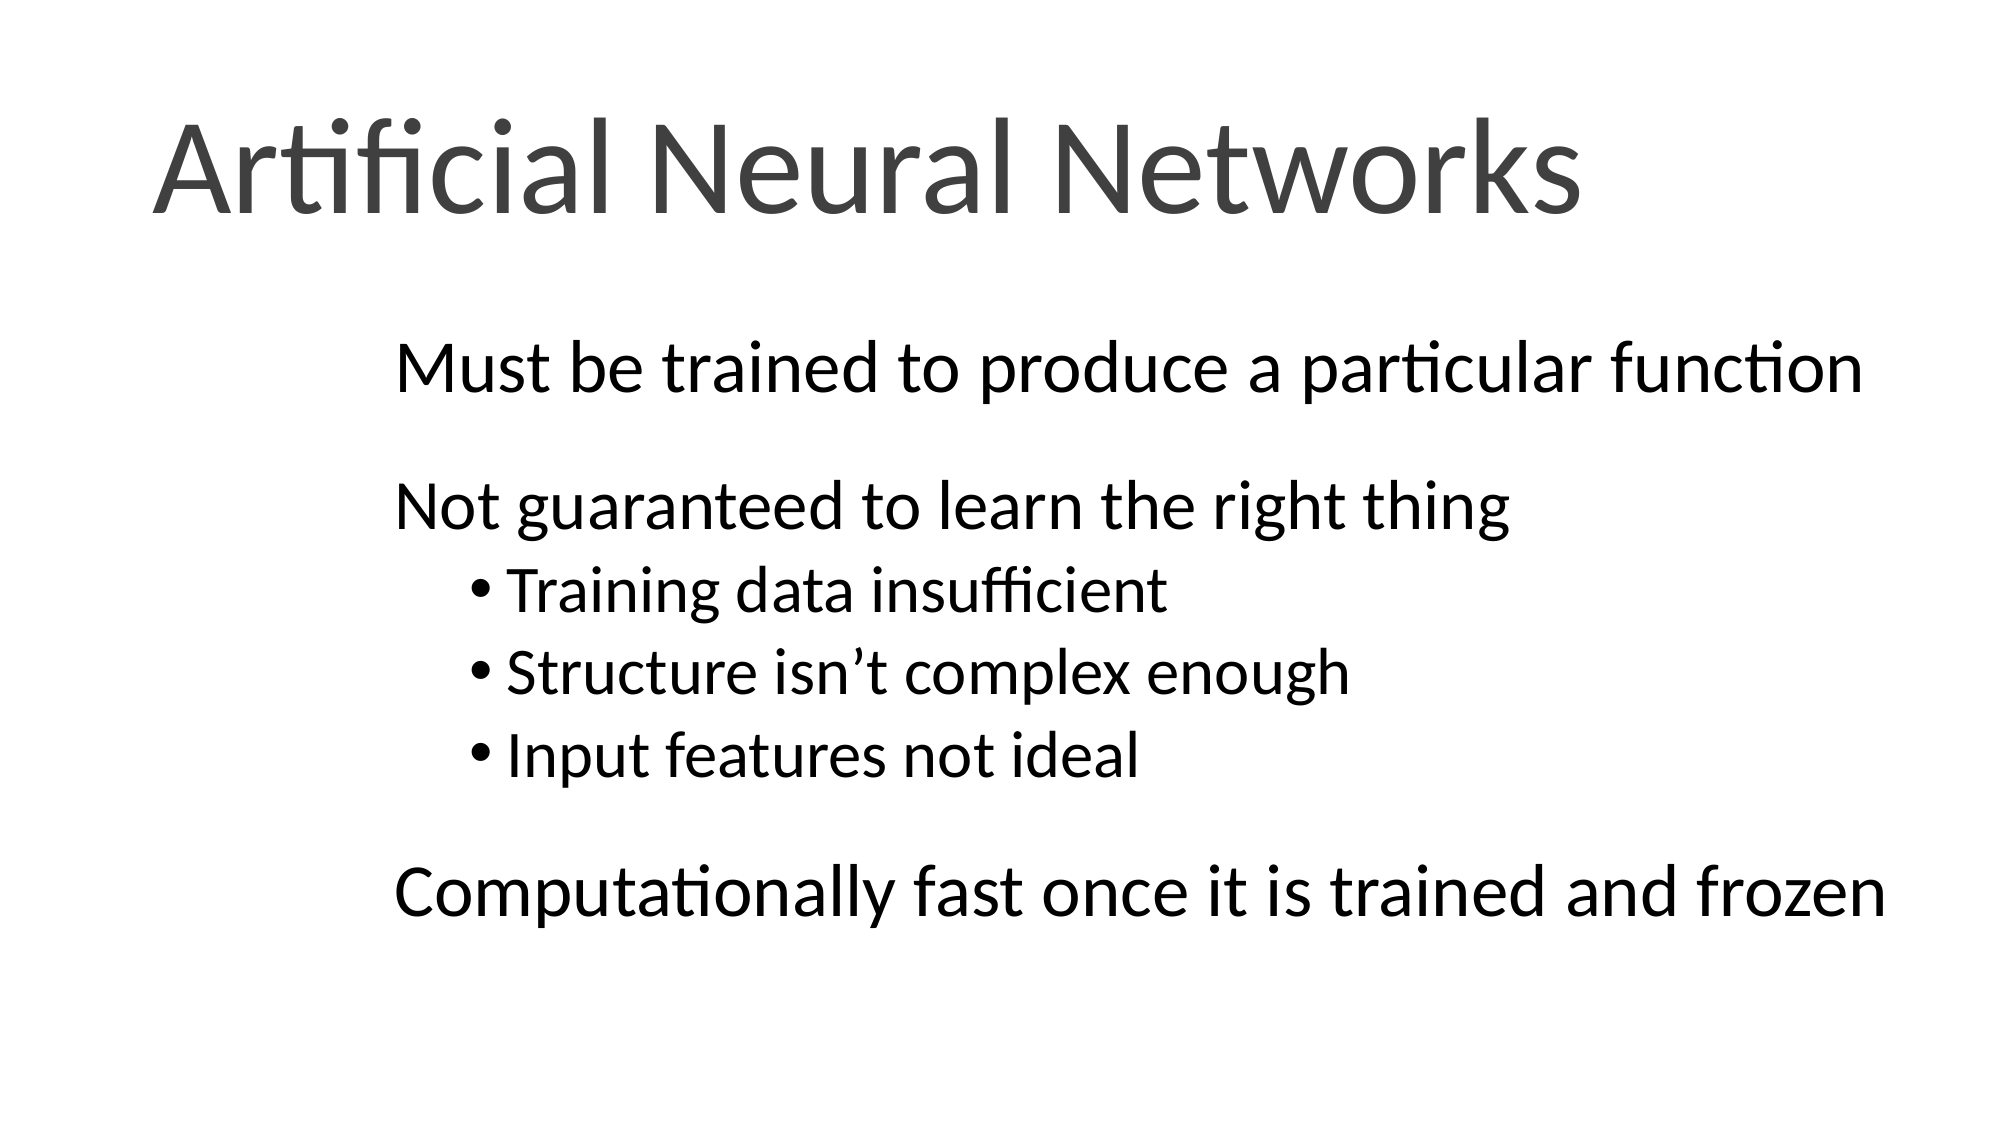

# Artificial Neural Networks
Must be trained to produce a particular function

Not guaranteed to learn the right thing
Training data insufficient
Structure isn’t complex enough
Input features not ideal

Computationally fast once it is trained and frozen